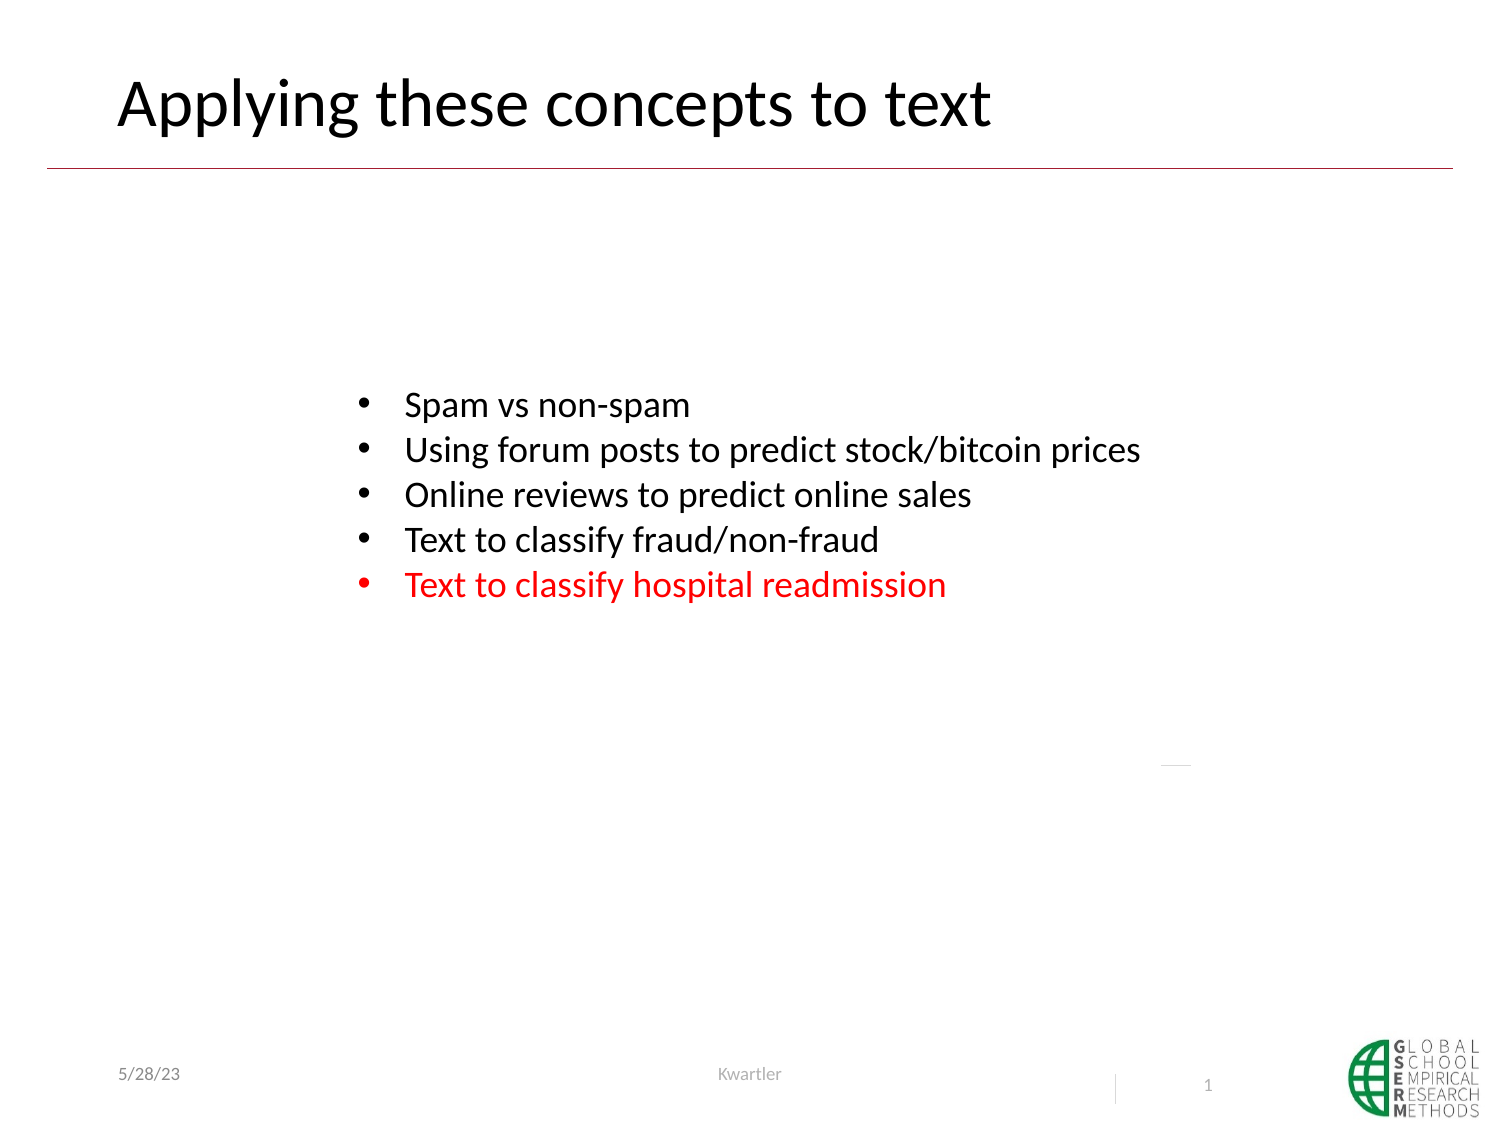

# Applying these concepts to text
Spam vs non-spam
Using forum posts to predict stock/bitcoin prices
Online reviews to predict online sales
Text to classify fraud/non-fraud
Text to classify hospital readmission
5/28/23
Kwartler
1